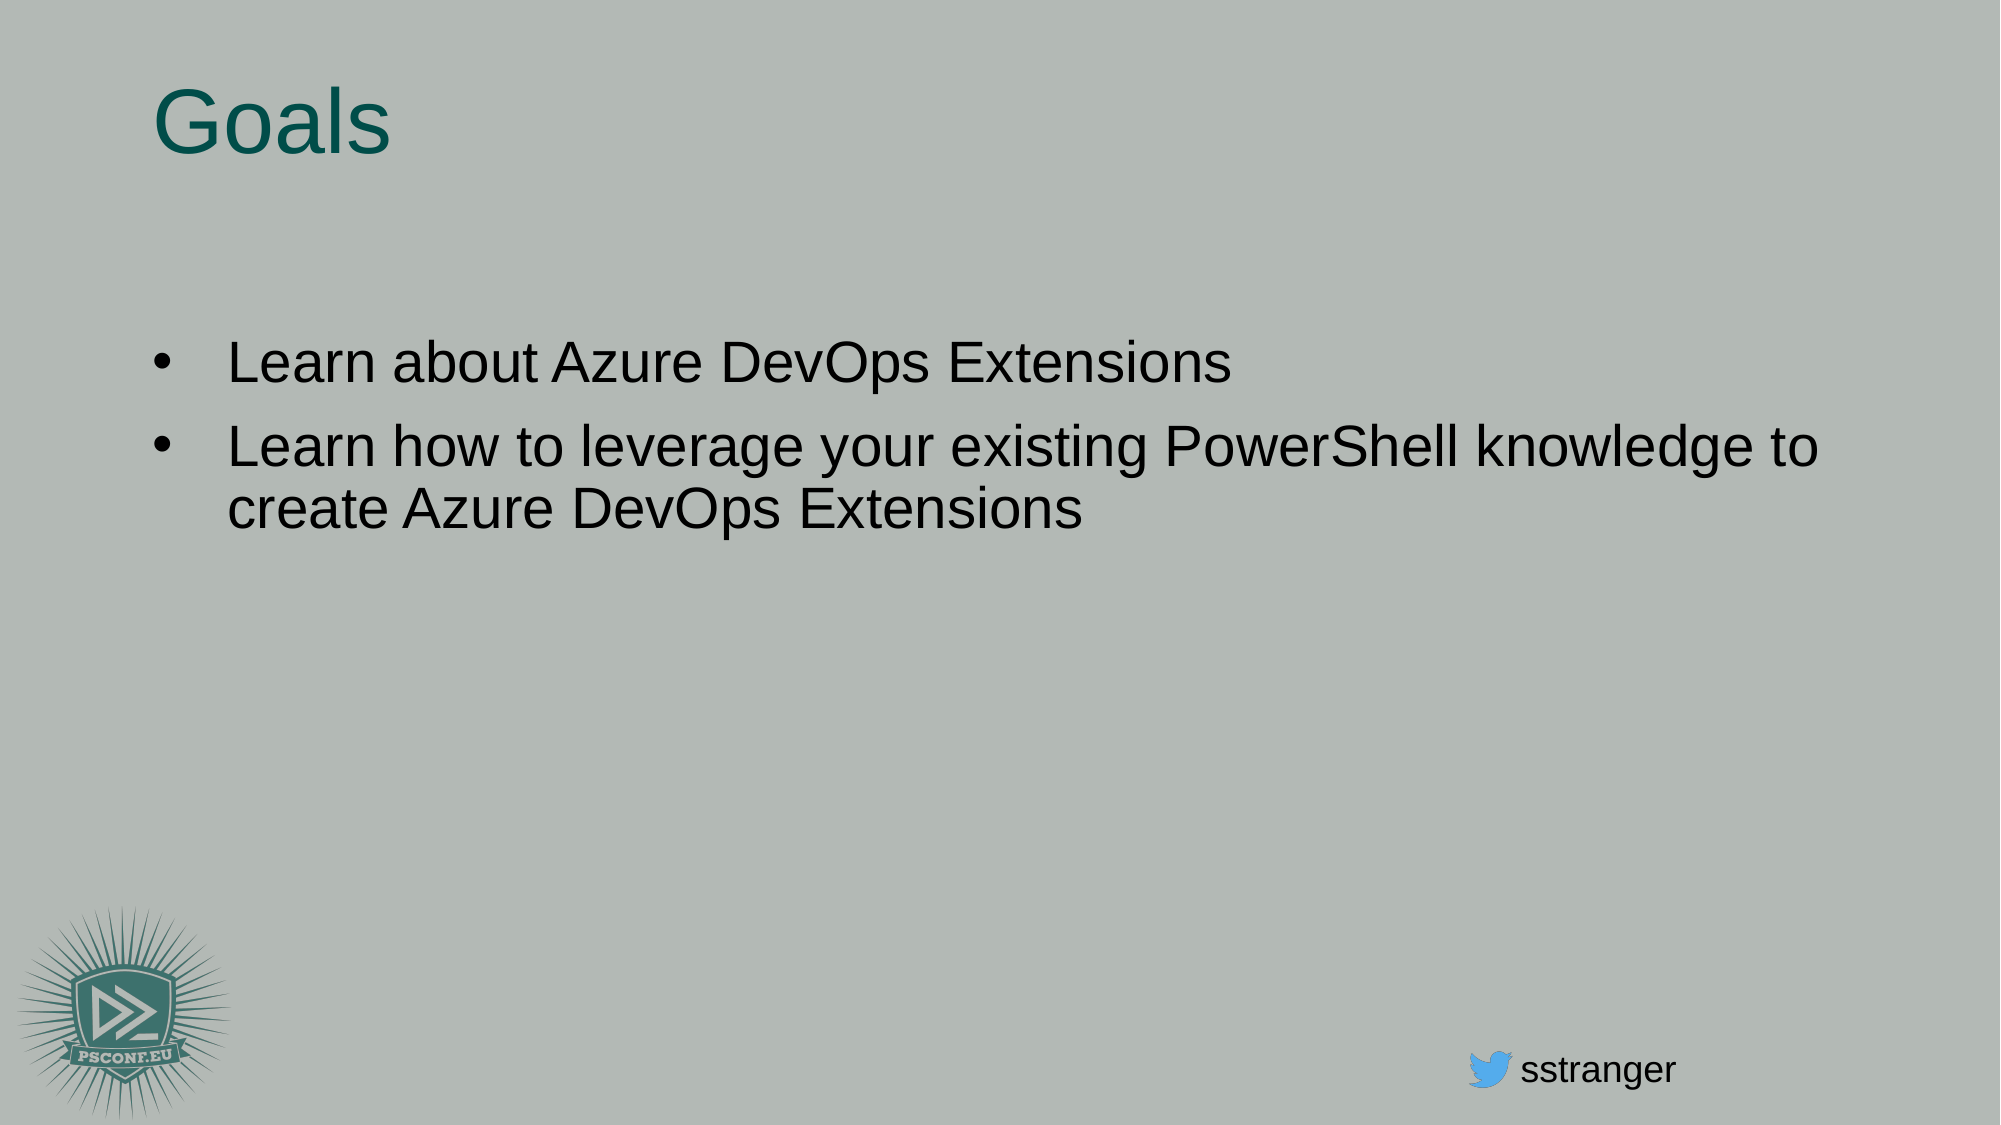

# Goals

Learn about Azure DevOps Extensions
Learn how to leverage your existing PowerShell knowledge to create Azure DevOps Extensions

sstranger